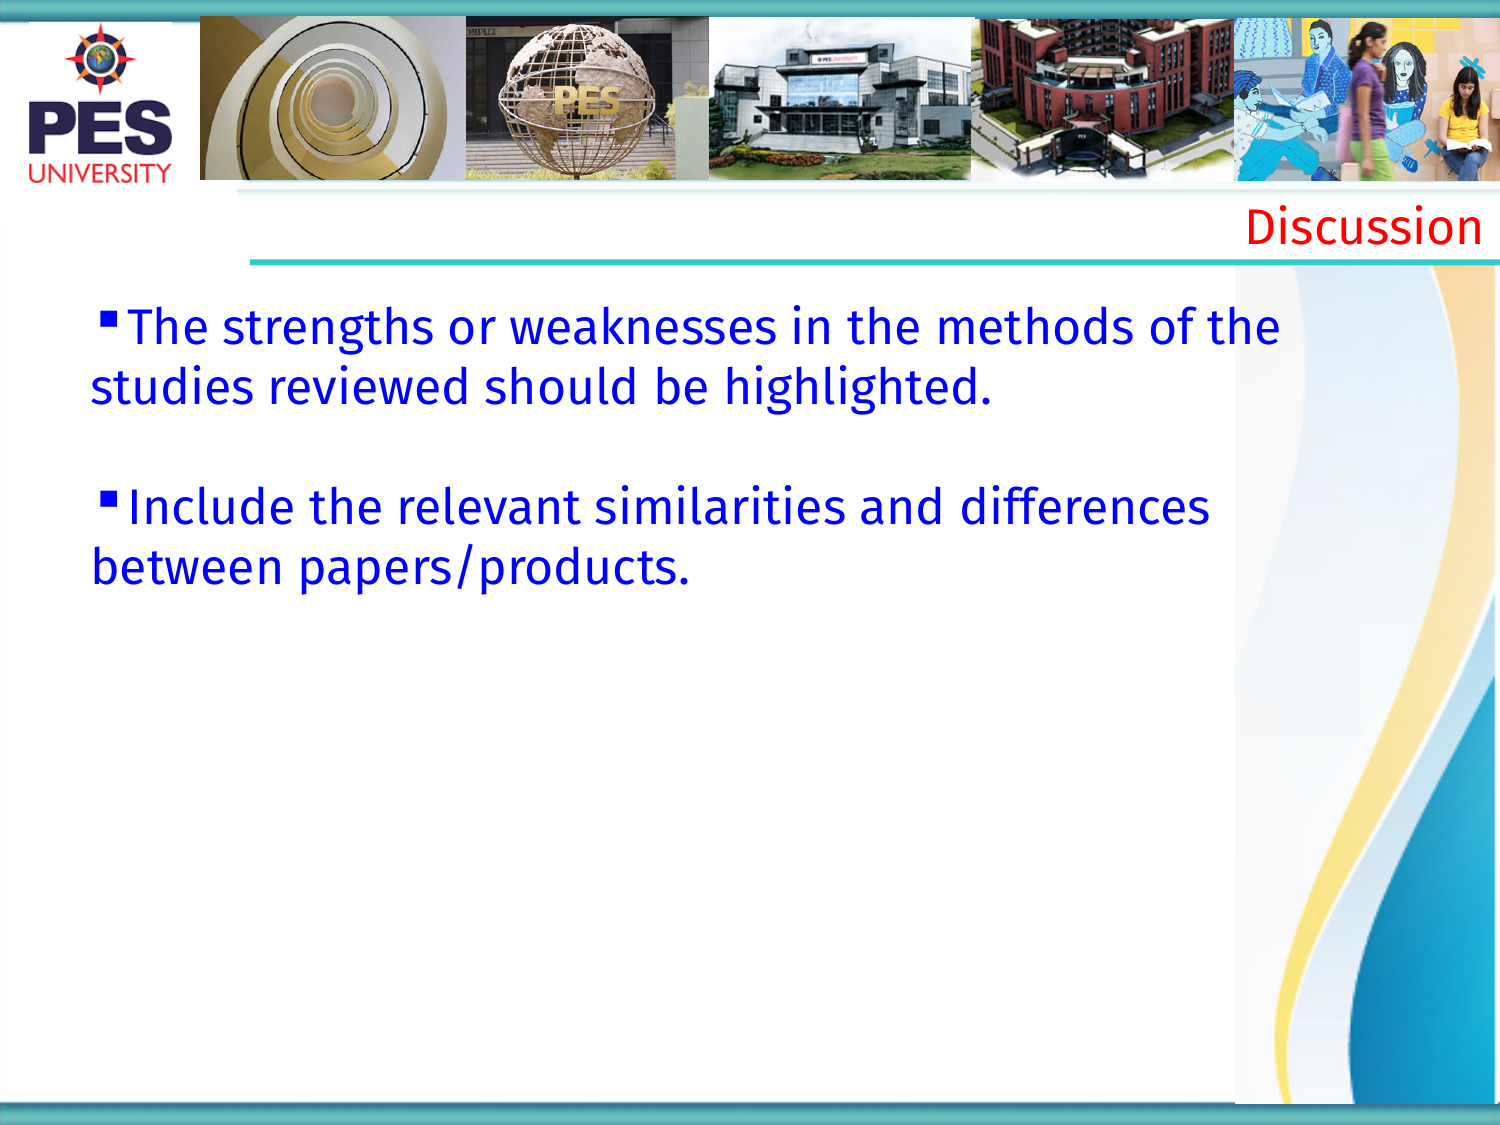

Discussion

The strengths or weaknesses in the methods of the studies reviewed should be highlighted.

Include the relevant similarities and differences between papers/products.